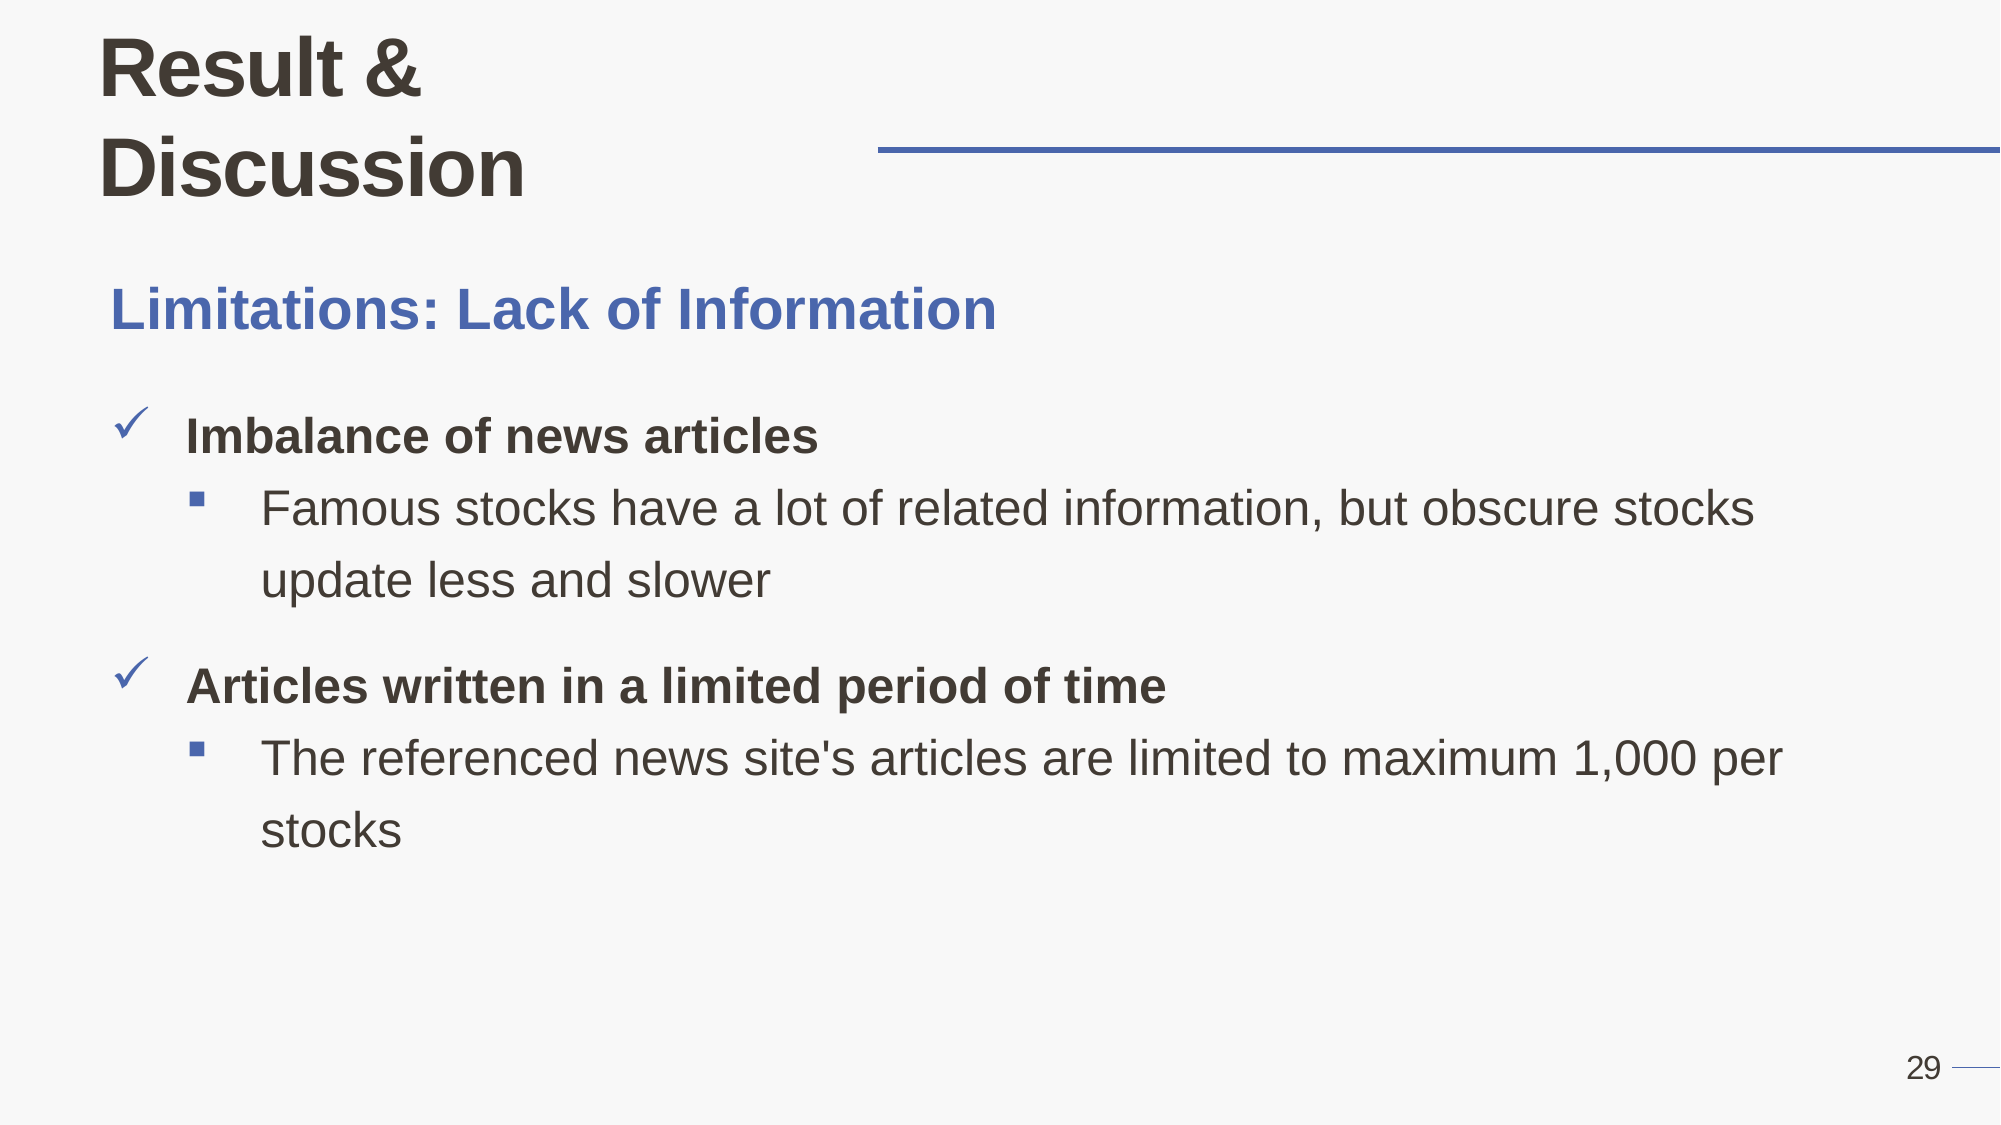

Result & Discussion
Limitations: Lack of Information
Imbalance of news articles
Famous stocks have a lot of related information, but obscure stocks update less and slower
Articles written in a limited period of time
The referenced news site's articles are limited to maximum 1,000 per stocks
29